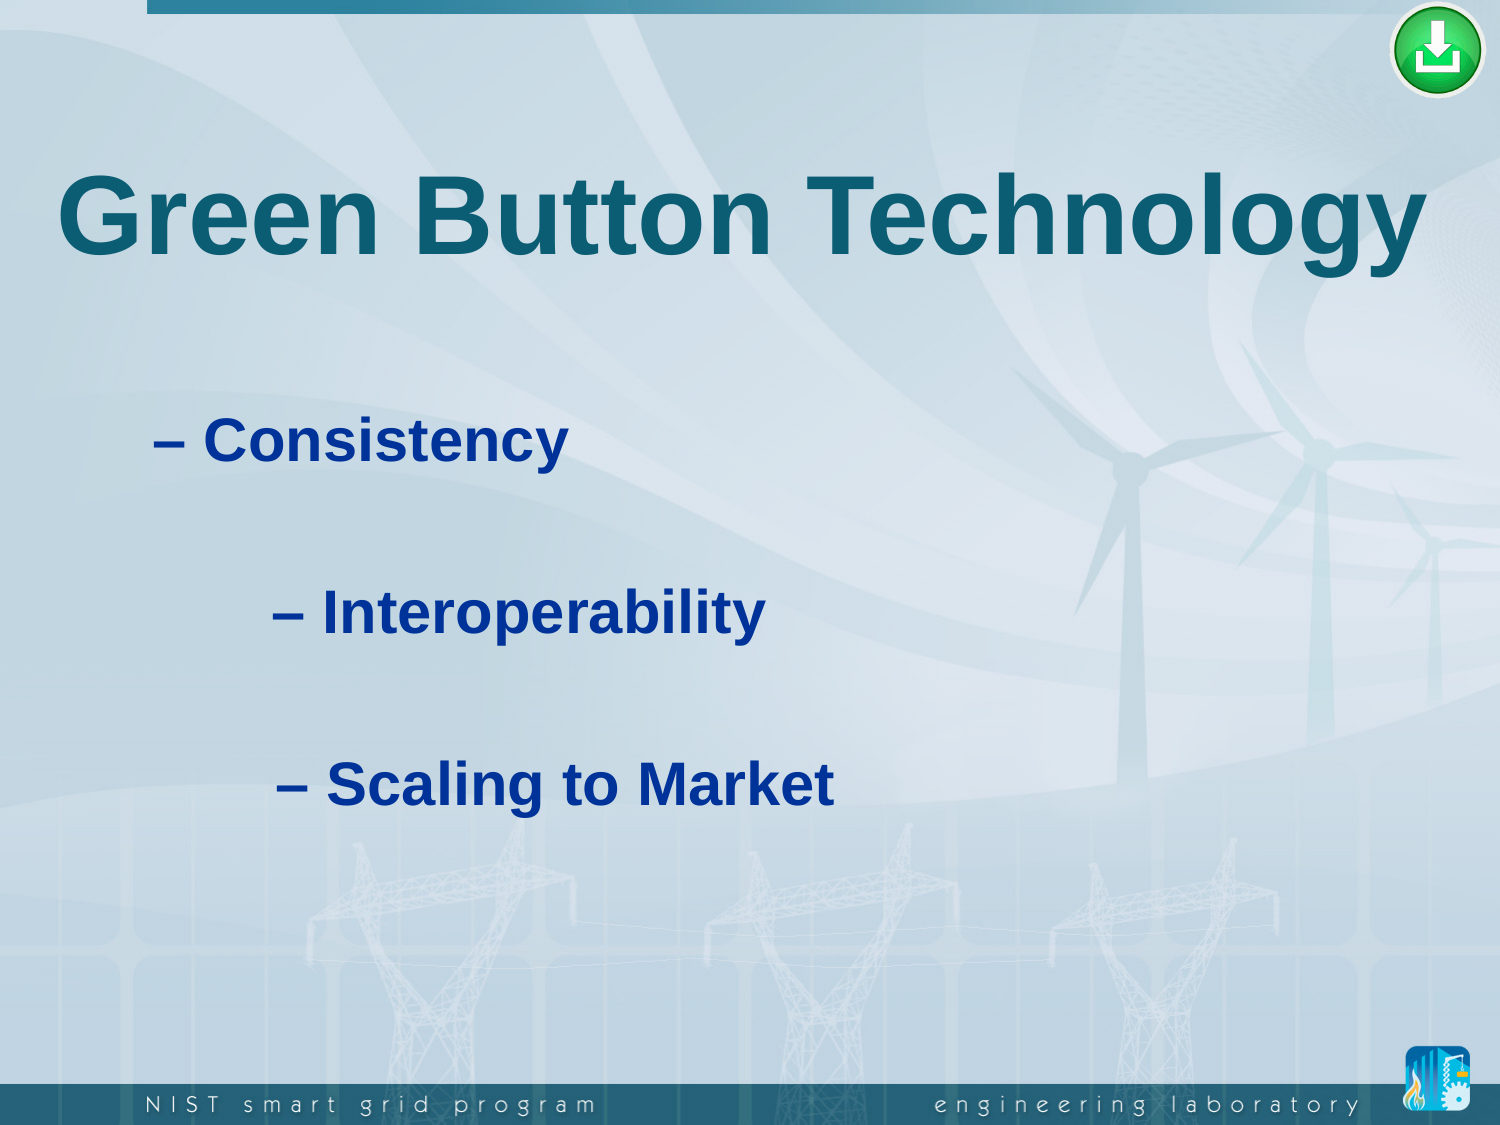

# Green Button Technology
– Consistency

       – Interoperability

 			– Scaling to Market